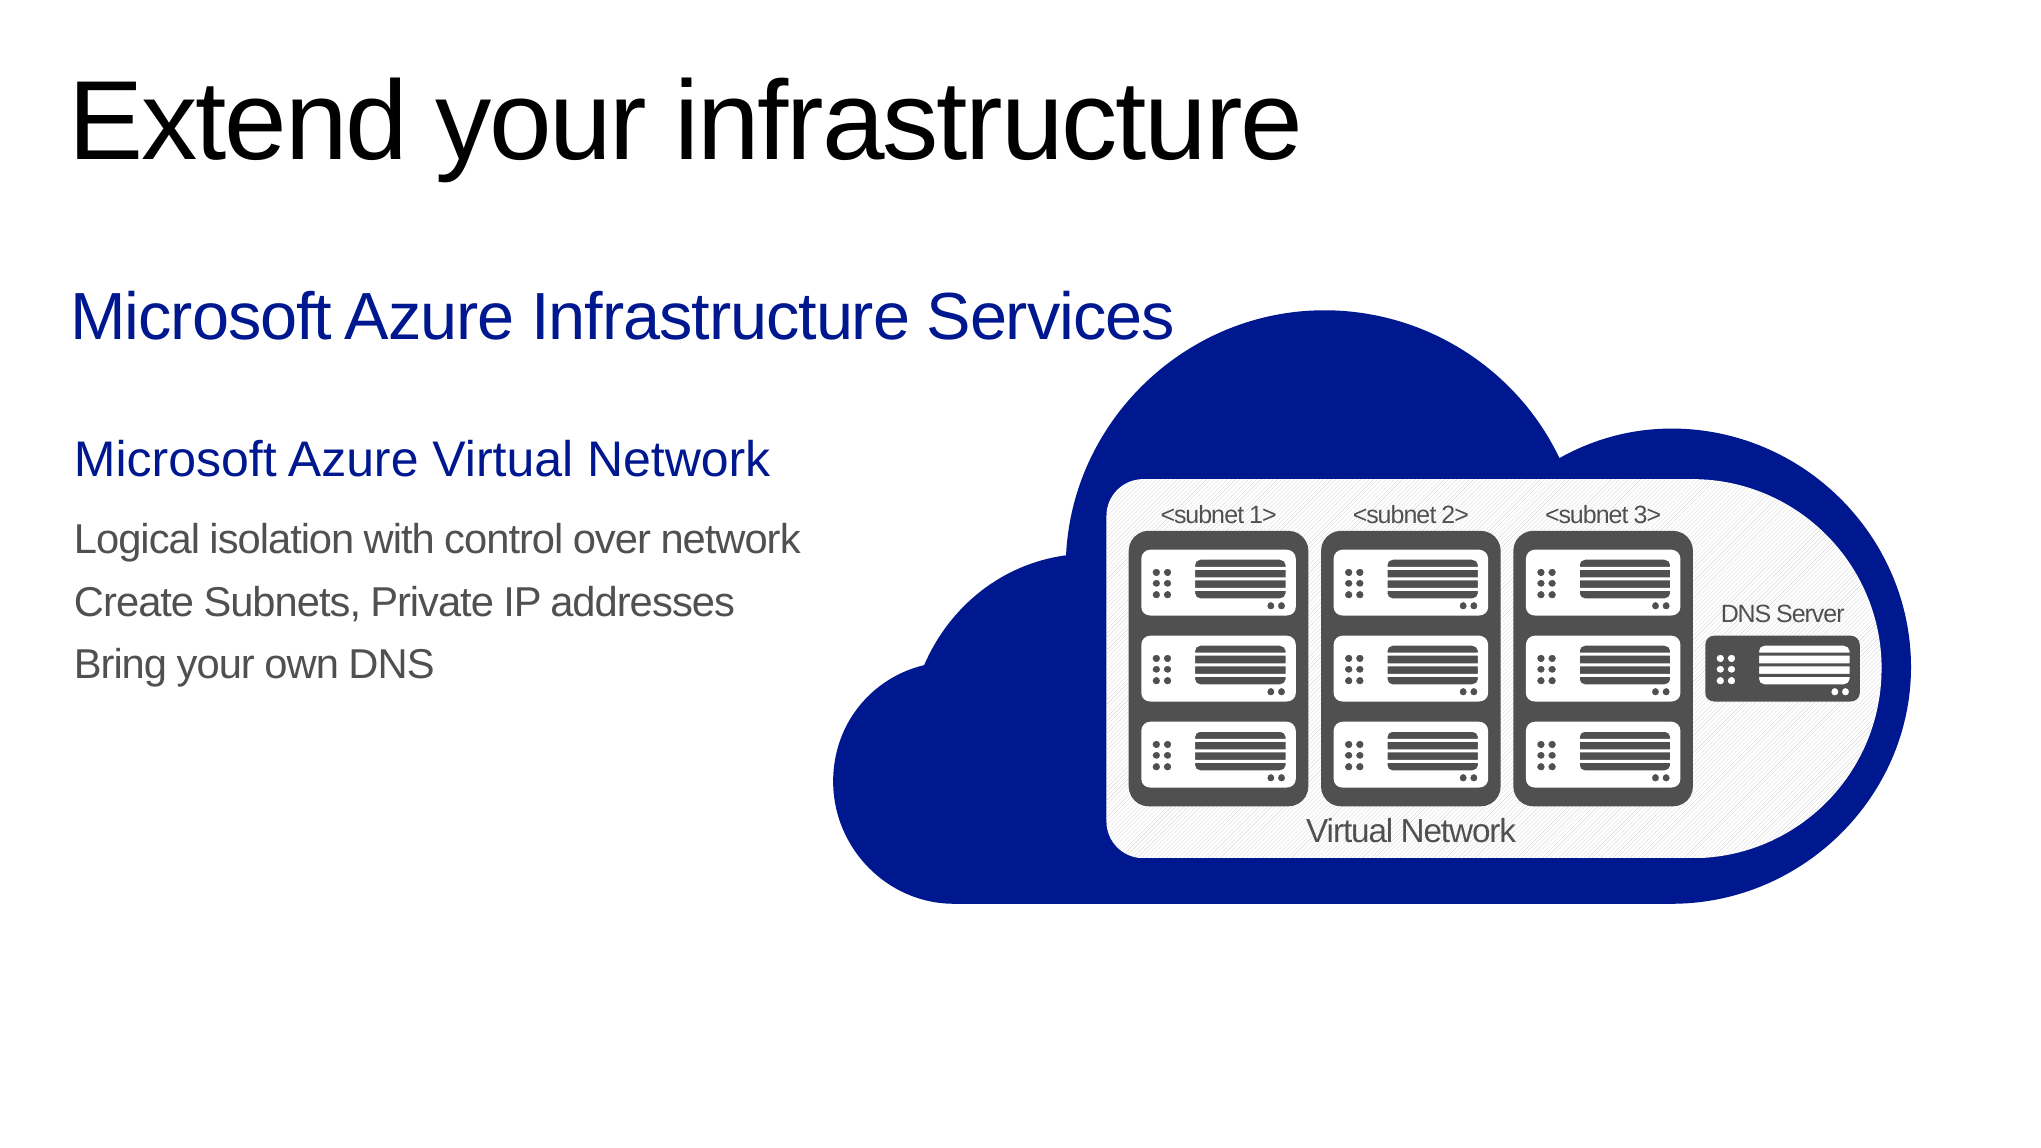

# Extend your infrastructure
Microsoft Azure Infrastructure Services

Microsoft Azure Virtual Network
Logical isolation with control over network
Create Subnets, Private IP addresses
Bring your own DNS

Virtual Network
<subnet 1>
<subnet 2>
<subnet 3>

DNS Server